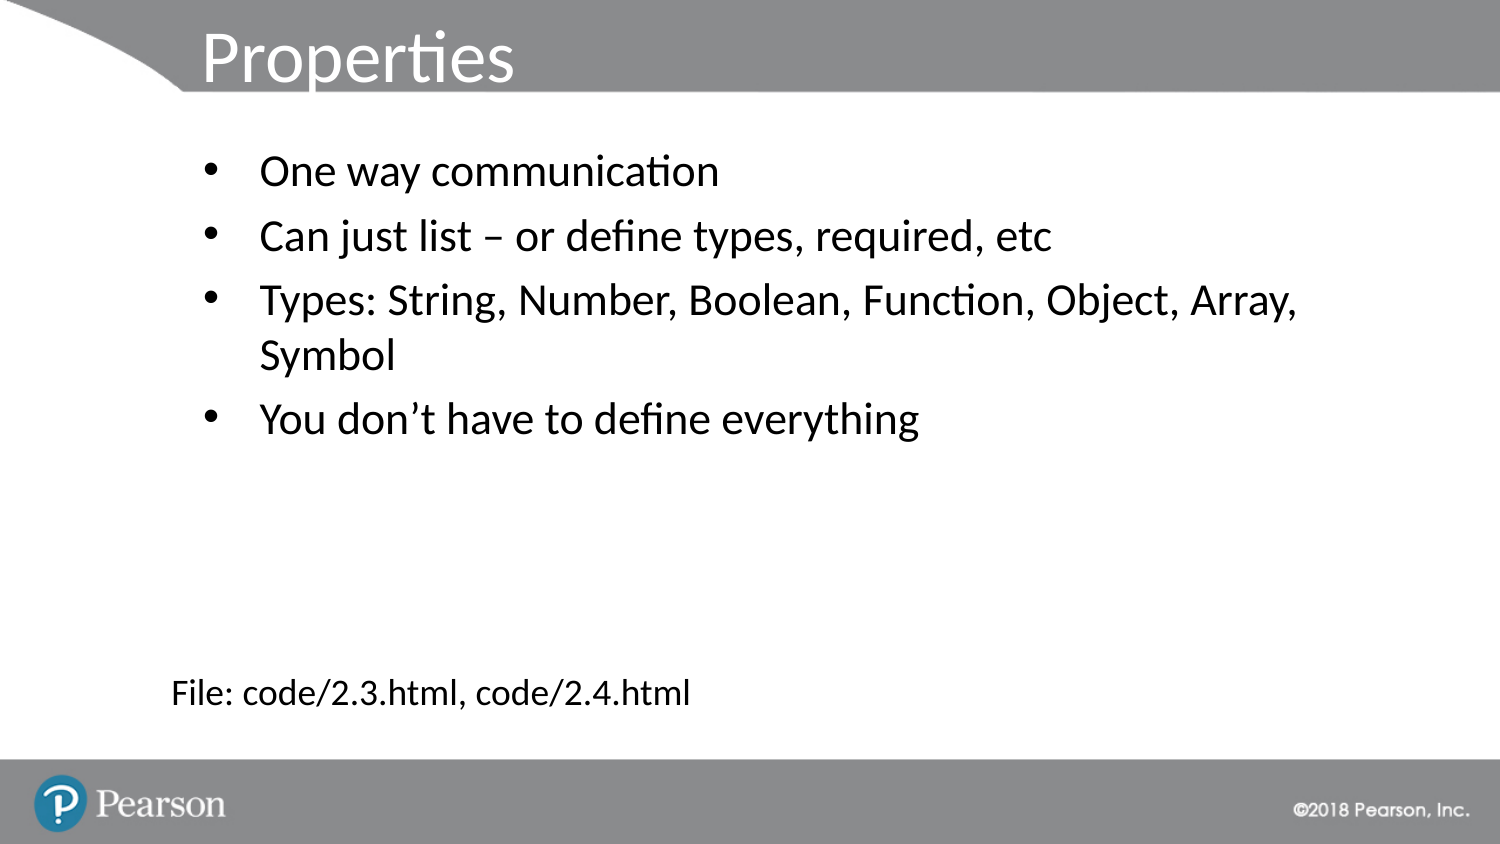

# Properties
One way communication
Can just list – or define types, required, etc
Types: String, Number, Boolean, Function, Object, Array, Symbol
You don’t have to define everything
File: code/2.3.html, code/2.4.html